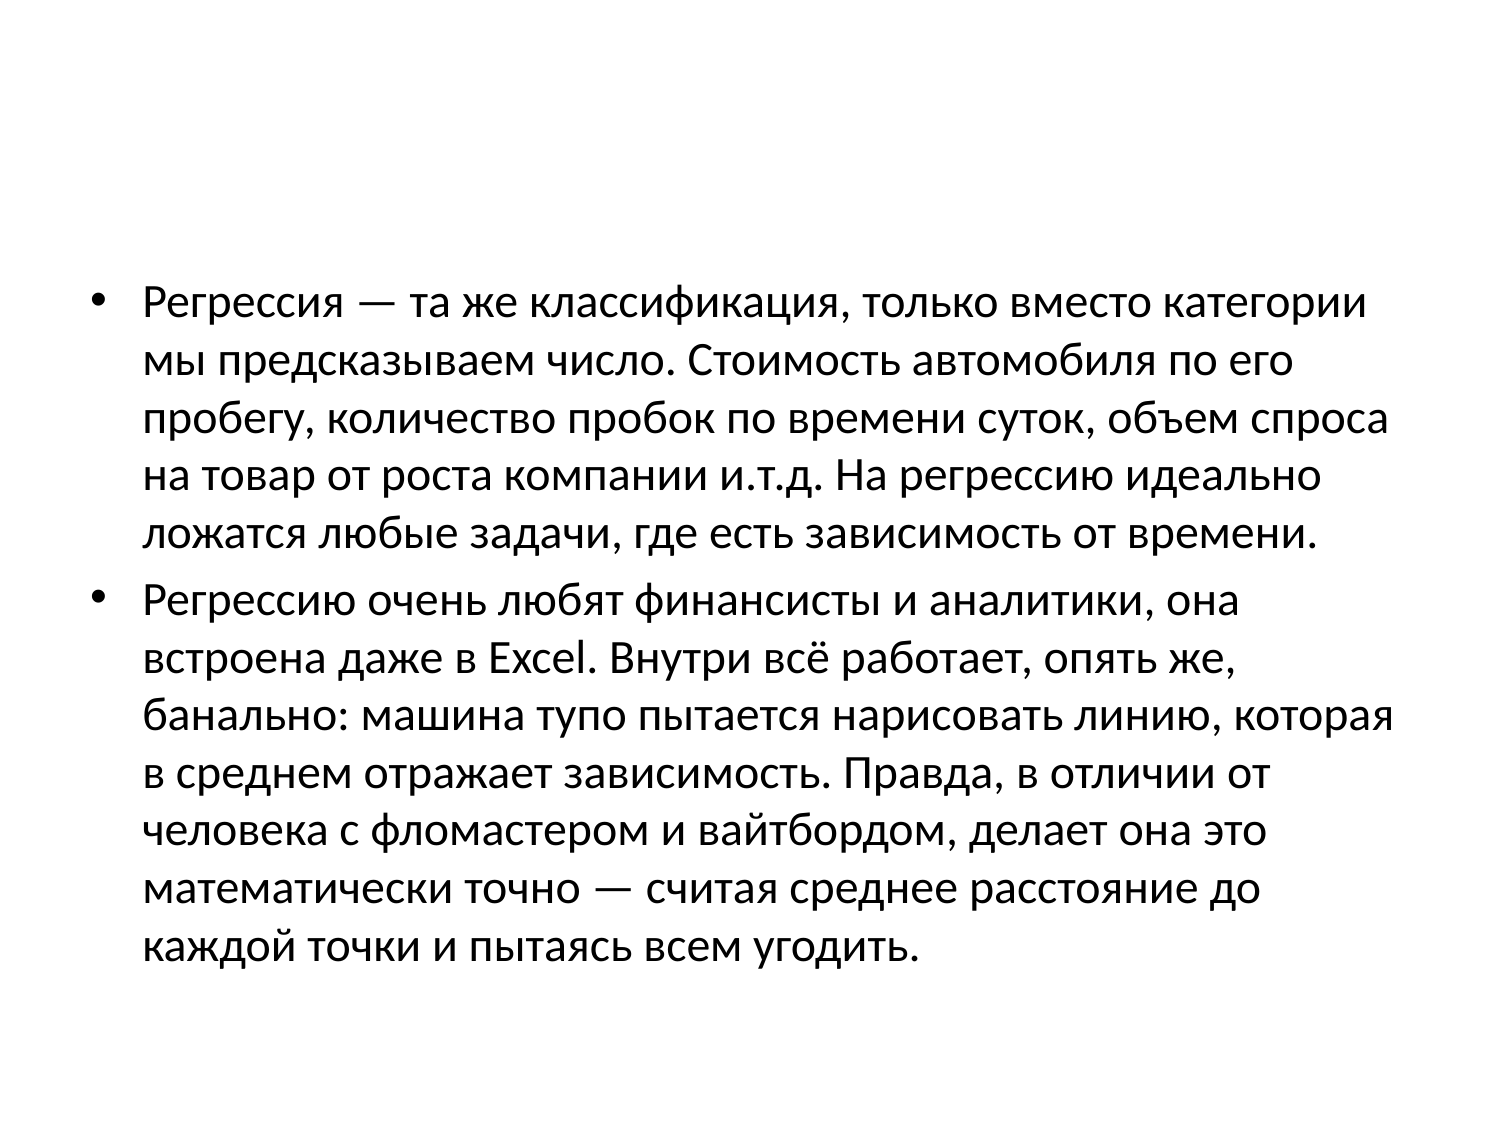

#
Регрессия — та же классификация, только вместо категории мы предсказываем число. Стоимость автомобиля по его пробегу, количество пробок по времени суток, объем спроса на товар от роста компании и.т.д. На регрессию идеально ложатся любые задачи, где есть зависимость от времени.
Регрессию очень любят финансисты и аналитики, она встроена даже в Excel. Внутри всё работает, опять же, банально: машина тупо пытается нарисовать линию, которая в среднем отражает зависимость. Правда, в отличии от человека с фломастером и вайтбордом, делает она это математически точно — считая среднее расстояние до каждой точки и пытаясь всем угодить.